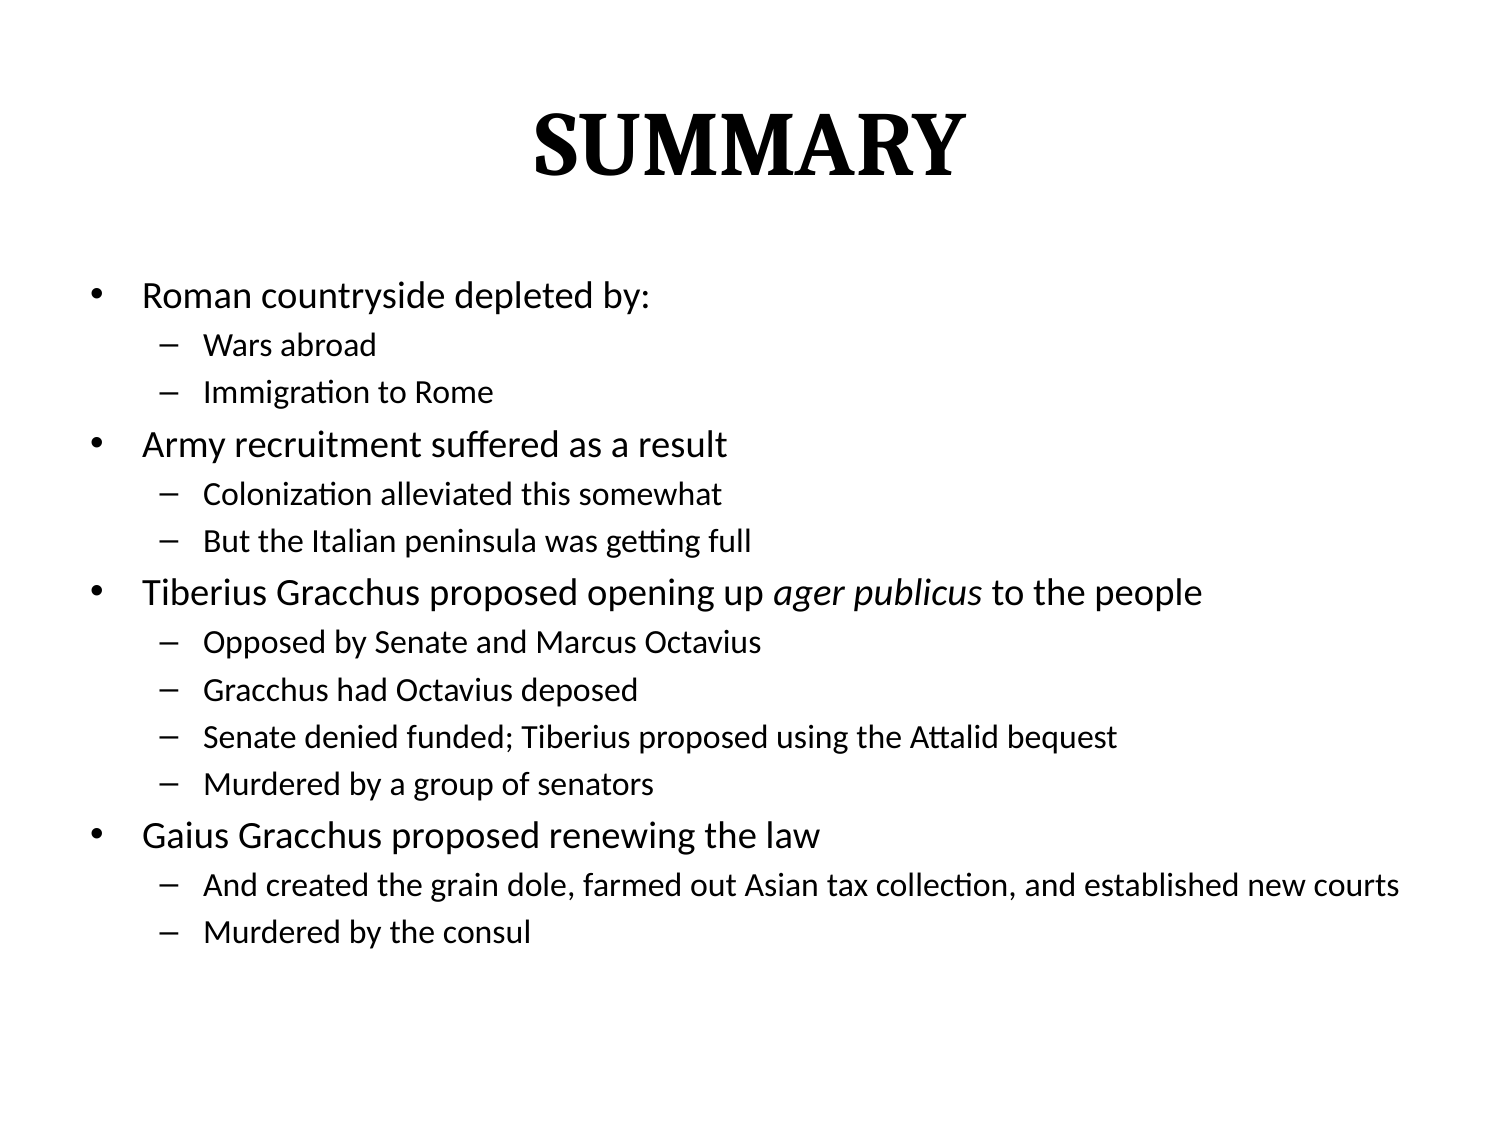

# Summary
Roman countryside depleted by:
Wars abroad
Immigration to Rome
Army recruitment suffered as a result
Colonization alleviated this somewhat
But the Italian peninsula was getting full
Tiberius Gracchus proposed opening up ager publicus to the people
Opposed by Senate and Marcus Octavius
Gracchus had Octavius deposed
Senate denied funded; Tiberius proposed using the Attalid bequest
Murdered by a group of senators
Gaius Gracchus proposed renewing the law
And created the grain dole, farmed out Asian tax collection, and established new courts
Murdered by the consul